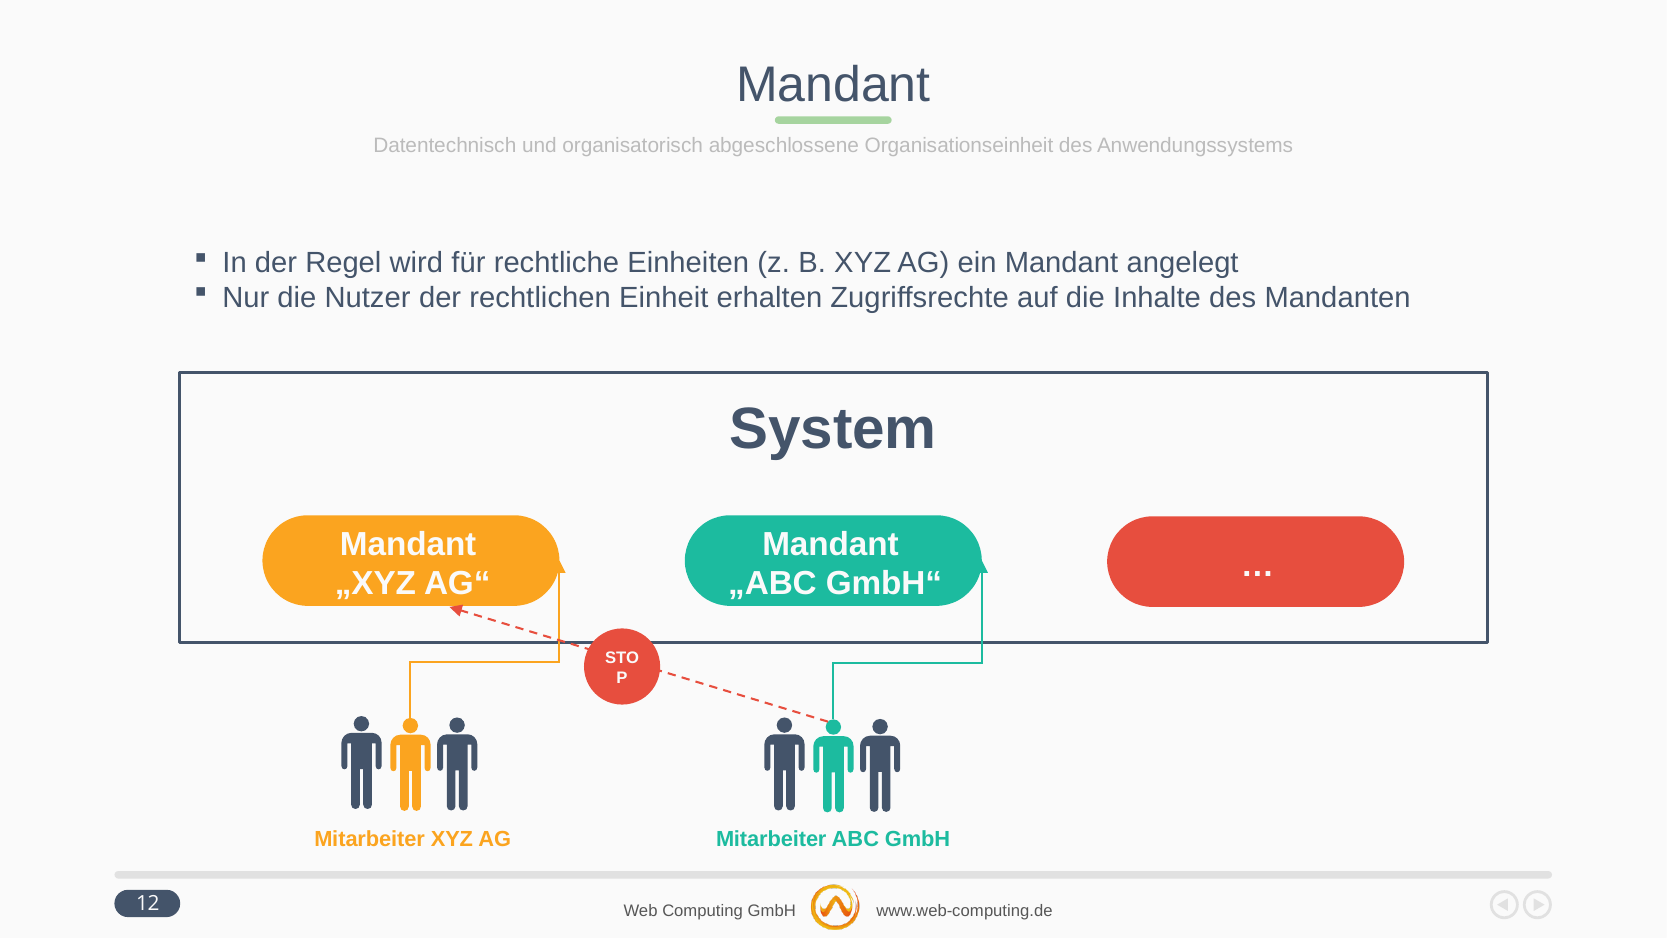

# Mandant
Datentechnisch und organisatorisch abgeschlossene Organisationseinheit des Anwendungssystems
In der Regel wird für rechtliche Einheiten (z. B. XYZ AG) ein Mandant angelegt
Nur die Nutzer der rechtlichen Einheit erhalten Zugriffsrechte auf die Inhalte des Mandanten
System

Mandant
„ABC GmbH“

Mandant
„XYZ AG“

…
STOP

Mitarbeiter ABC GmbH
Mitarbeiter XYZ AG
12